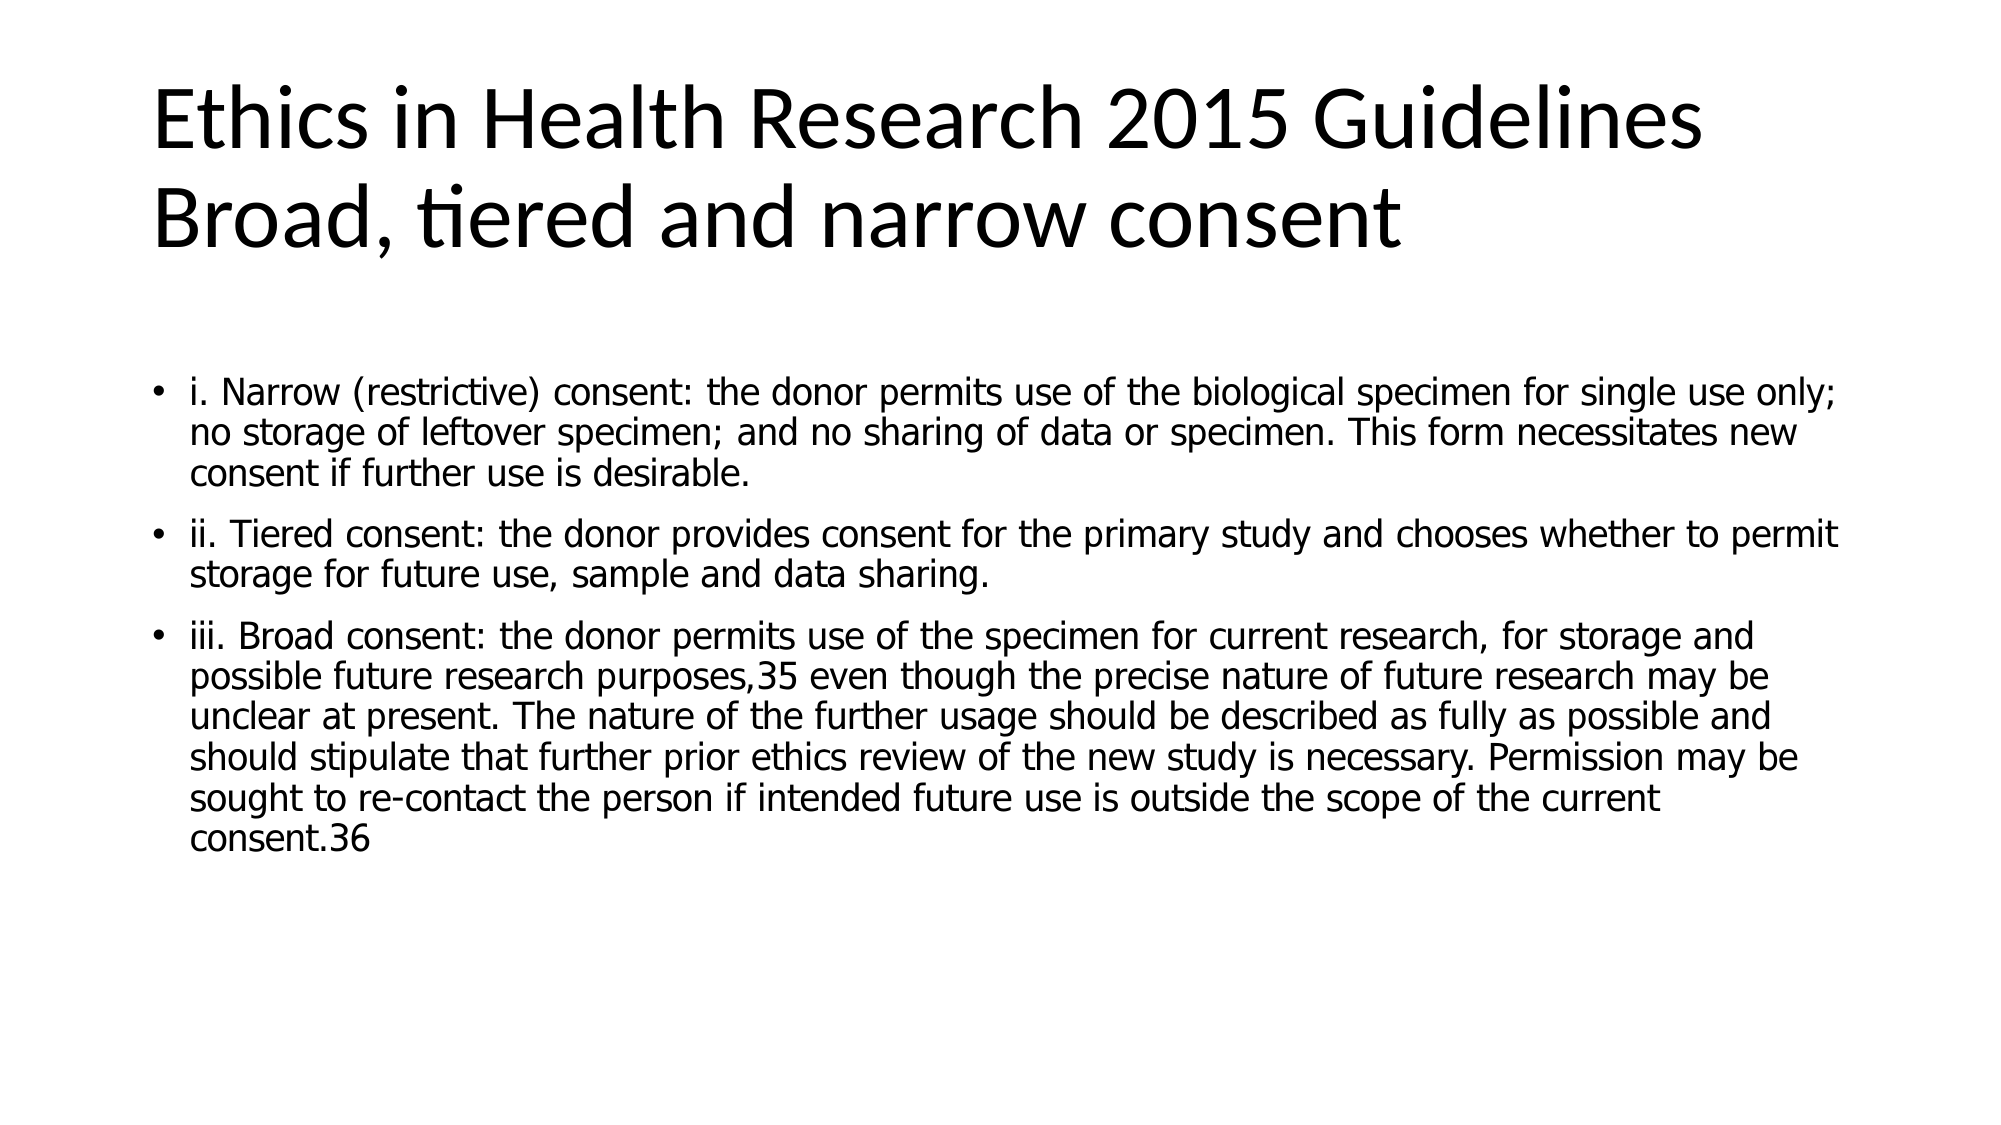

# Ethics in Health Research 2015 Guidelines Broad, tiered and narrow consent

i. Narrow (restrictive) consent: the donor permits use of the biological specimen for single use only; no storage of leftover specimen; and no sharing of data or specimen. This form necessitates new consent if further use is desirable.
ii. Tiered consent: the donor provides consent for the primary study and chooses whether to permit storage for future use, sample and data sharing.
iii. Broad consent: the donor permits use of the specimen for current research, for storage and possible future research purposes,35 even though the precise nature of future research may be unclear at present. The nature of the further usage should be described as fully as possible and should stipulate that further prior ethics review of the new study is necessary. Permission may be sought to re-contact the person if intended future use is outside the scope of the current consent.36